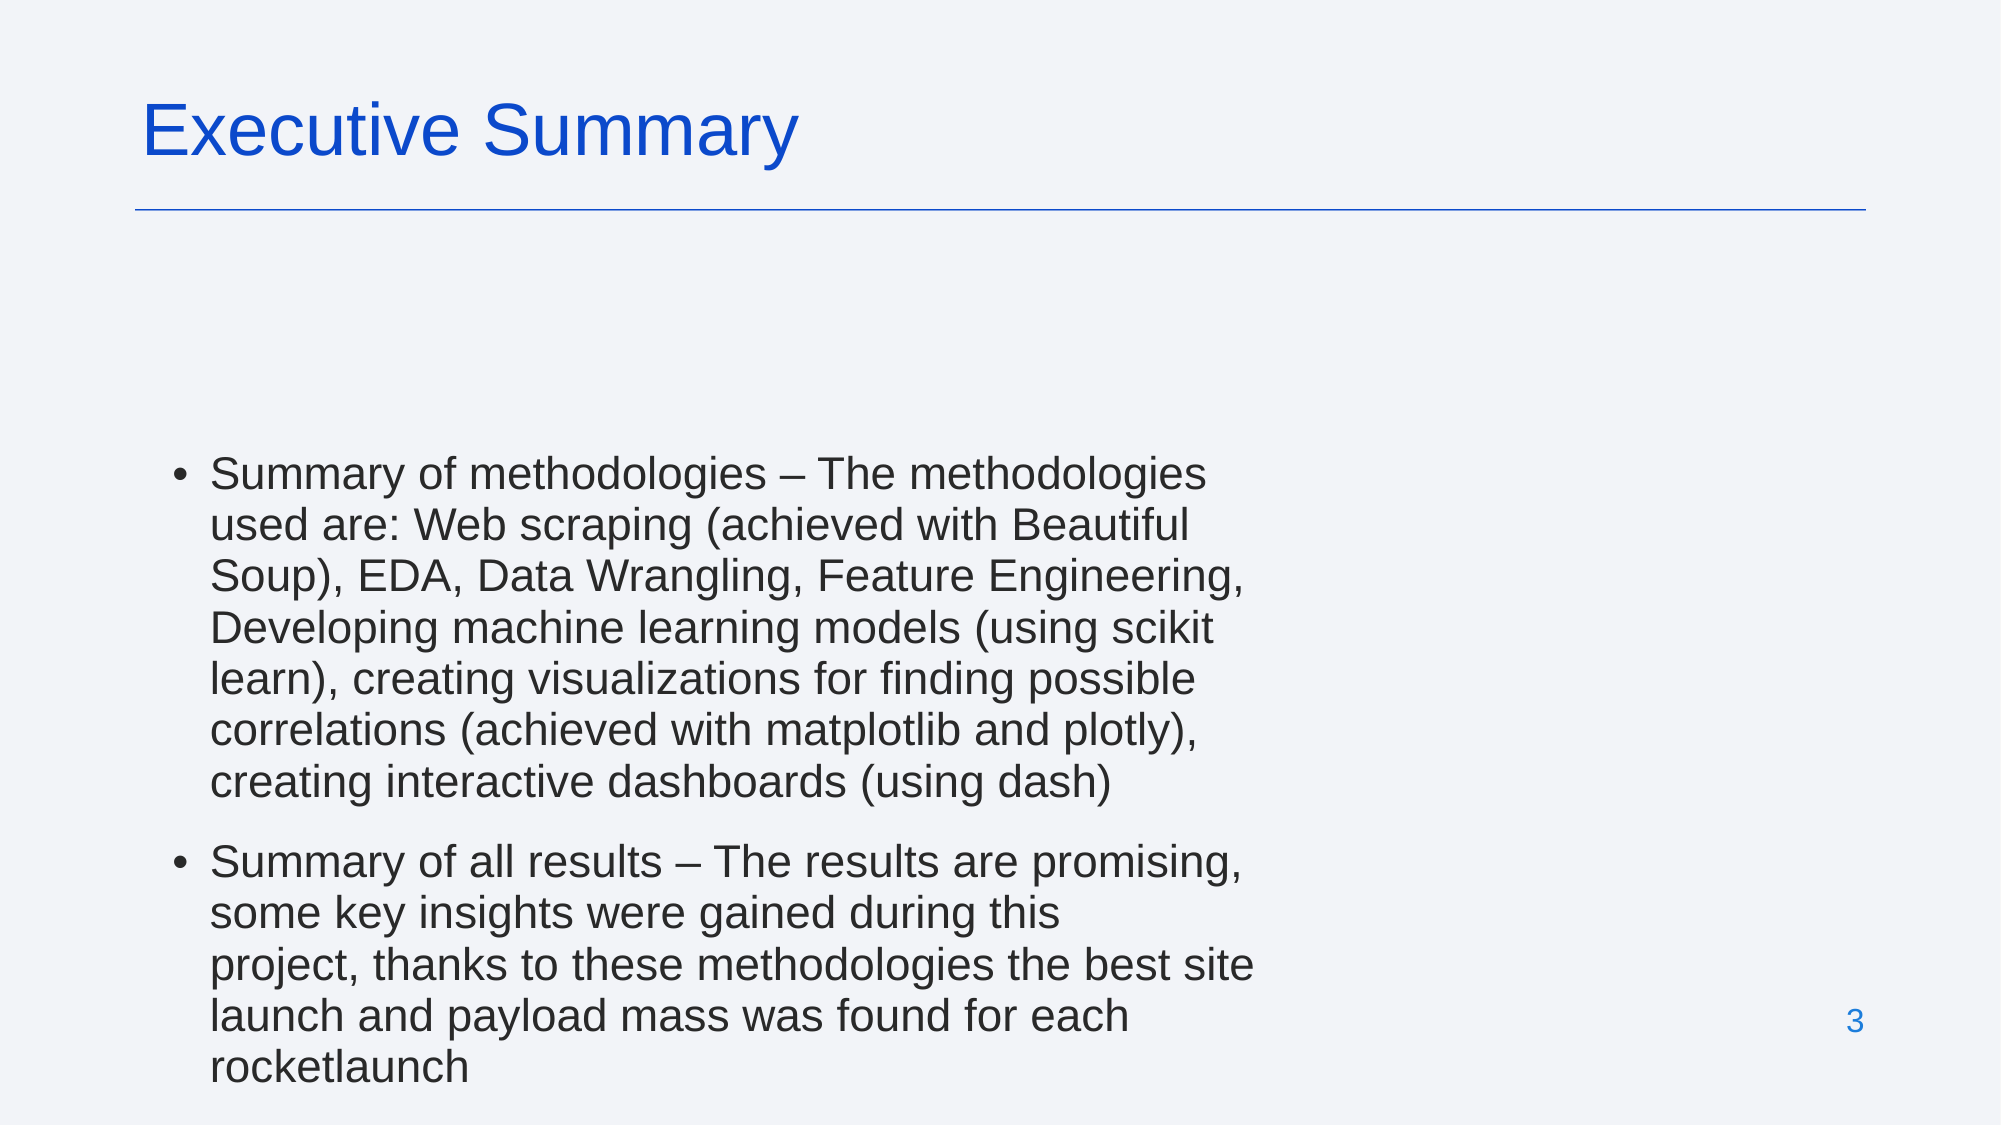

Executive Summary
Summary of methodologies – The methodologies used are: Web scraping (achieved with Beautiful Soup), EDA, Data Wrangling, Feature Engineering, Developing machine learning models (using scikit learn), creating visualizations for finding possible correlations (achieved with matplotlib and plotly), creating interactive dashboards (using dash)
Summary of all results – The results are promising, some key insights were gained during this project, thanks to these methodologies the best site launch and payload mass was found for each rocketlaunch
3